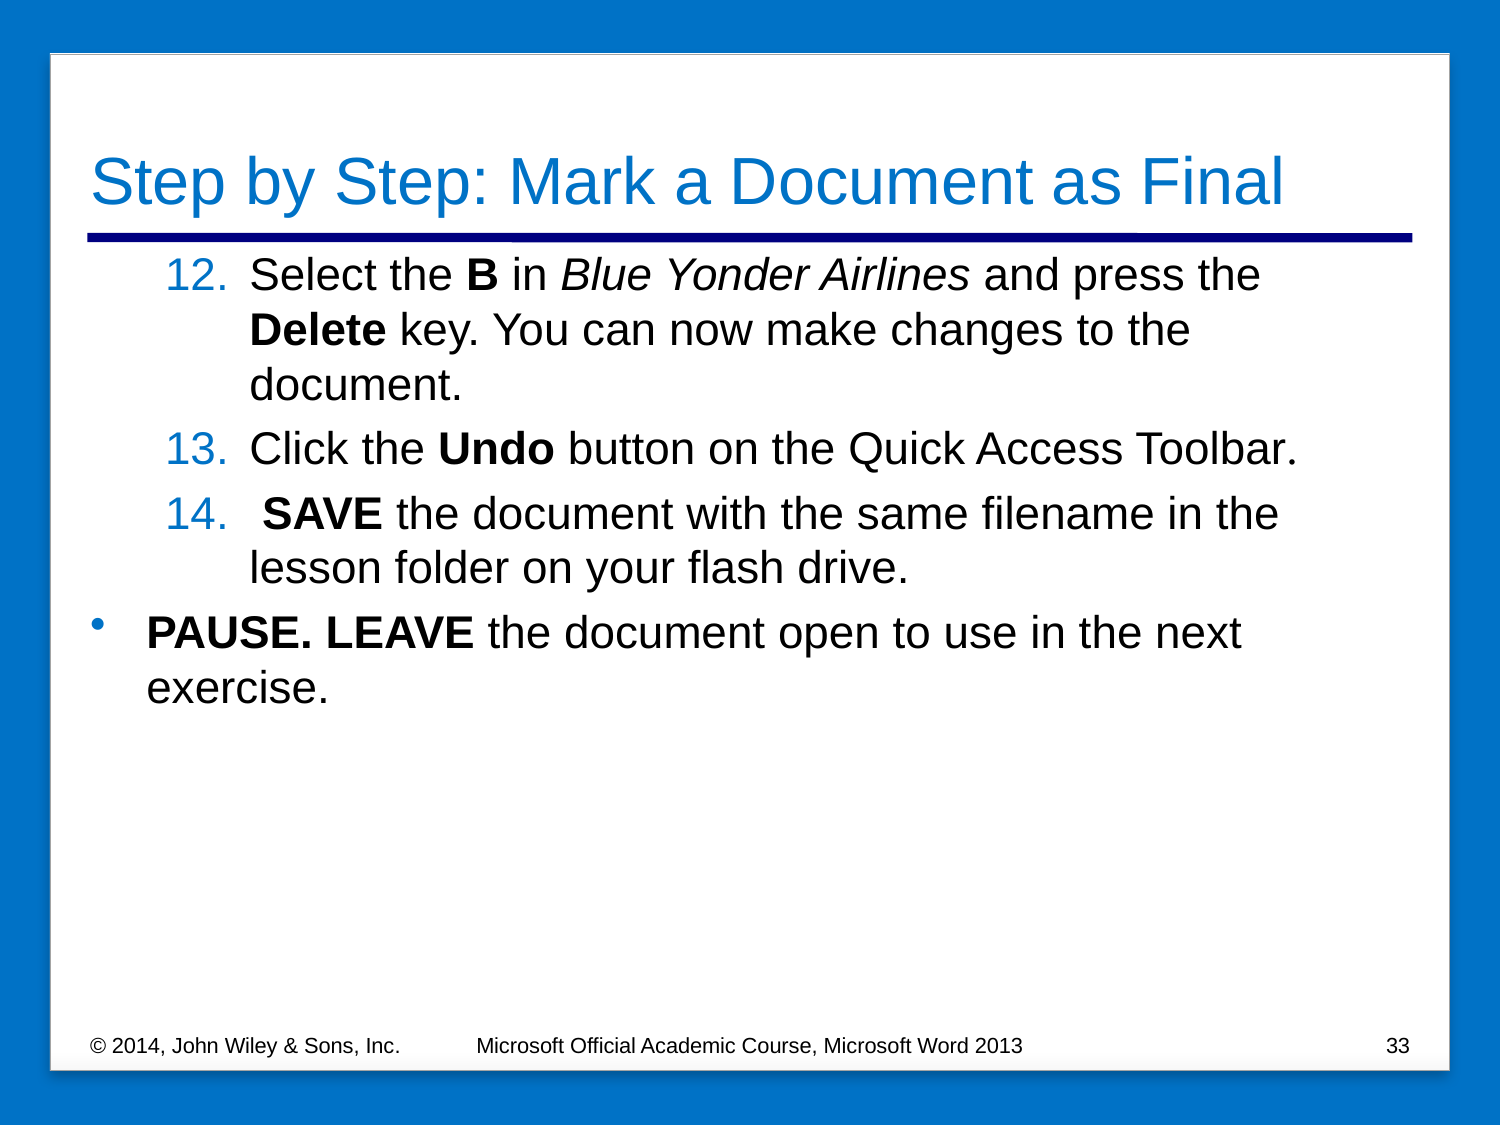

# Step by Step: Mark a Document as Final
Select the B in Blue Yonder Airlines and press the Delete key. You can now make changes to the document.
Click the Undo button on the Quick Access Toolbar.
 SAVE the document with the same filename in the lesson folder on your flash drive.
PAUSE. LEAVE the document open to use in the next exercise.
© 2014, John Wiley & Sons, Inc.
Microsoft Official Academic Course, Microsoft Word 2013
33